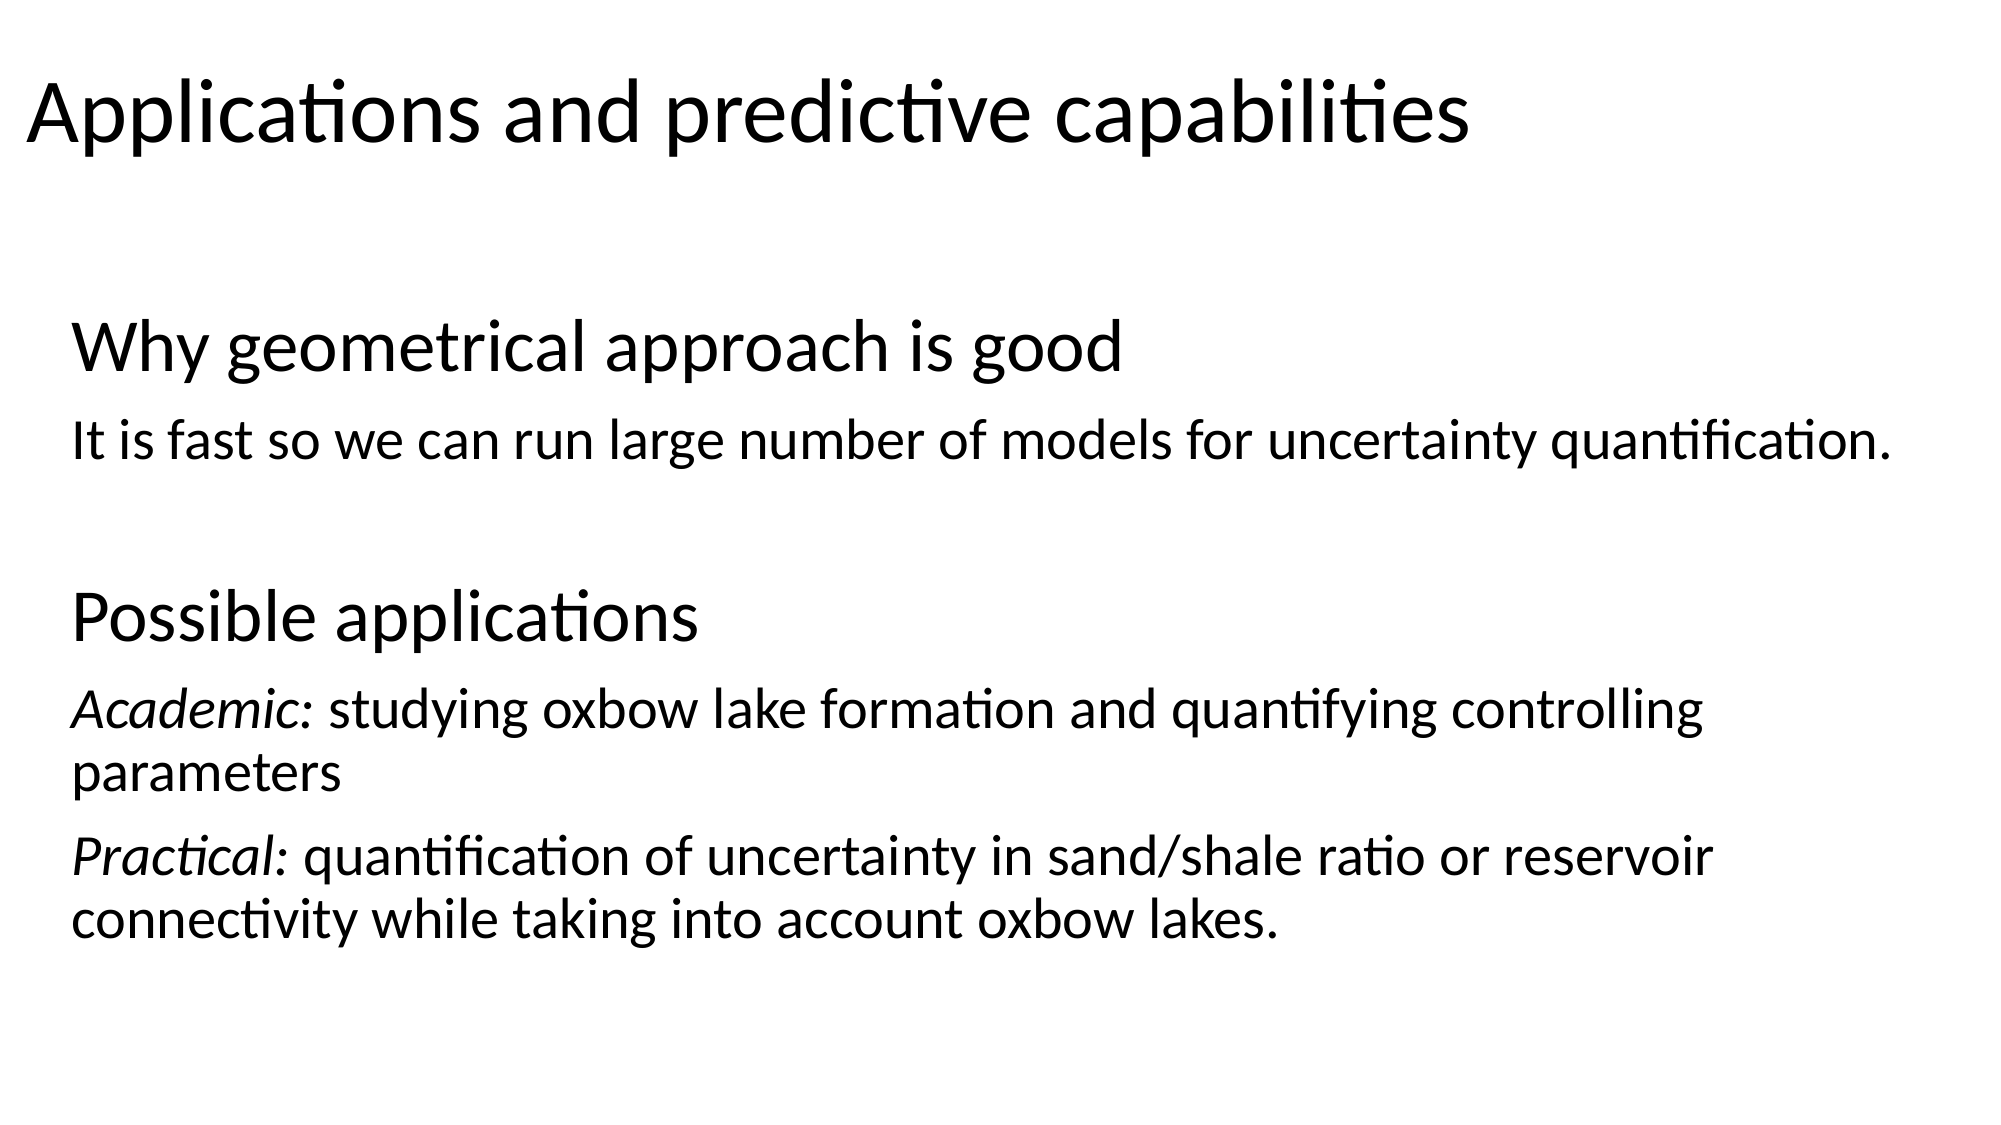

# Applications and predictive capabilities
Why geometrical approach is good
It is fast so we can run large number of models for uncertainty quantification.

Possible applications
Academic: studying oxbow lake formation and quantifying controlling parameters
Practical: quantification of uncertainty in sand/shale ratio or reservoir connectivity while taking into account oxbow lakes.